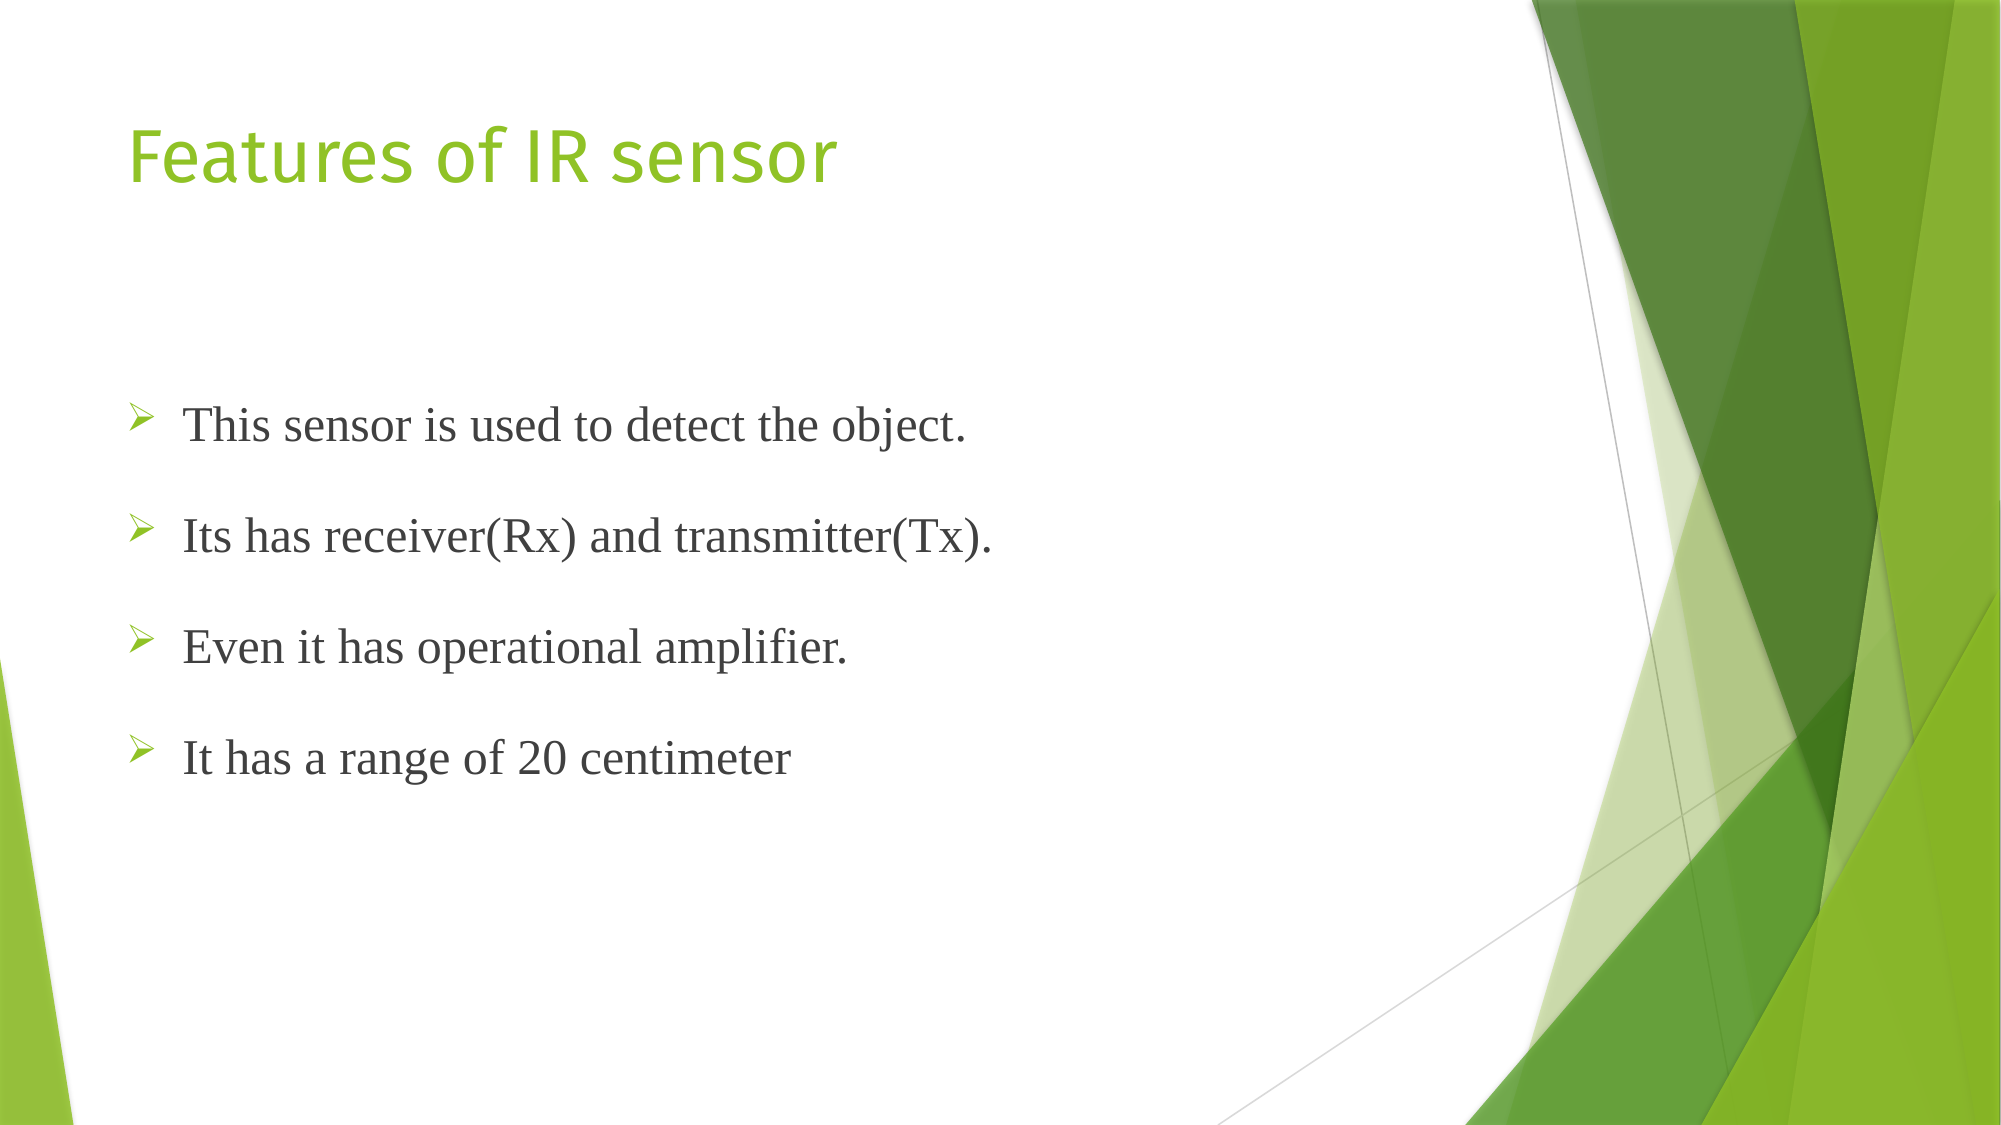

# Features of IR sensor
This sensor is used to detect the object.
Its has receiver(Rx) and transmitter(Tx).
Even it has operational amplifier.
It has a range of 20 centimeter